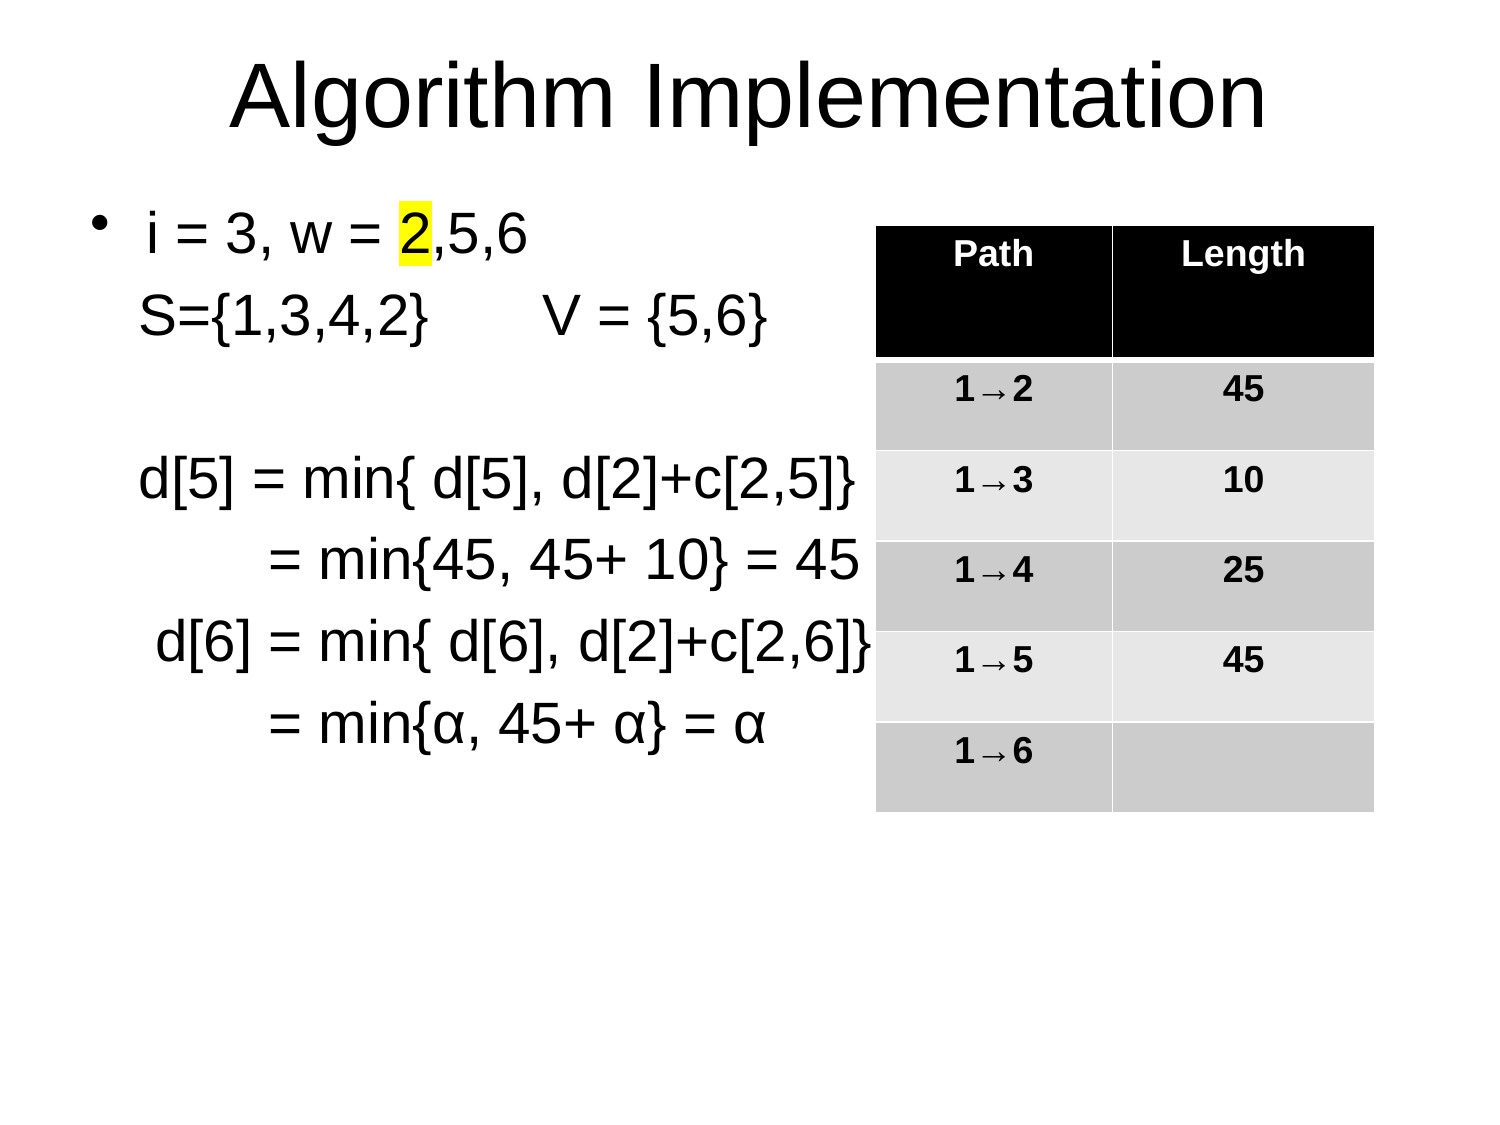

# Algorithm Implementation
i = 3, w = 2,5,6
   S={1,3,4,2}       V = {5,6}

   d[5] = min{ d[5], d[2]+c[2,5]}
           = min{45, 45+ 10} = 45
    d[6] = min{ d[6], d[2]+c[2,6]}
           = min{α, 45+ α} = α
| Path | Length |
| --- | --- |
| 1→2 | 45 |
| 1→3 | 10 |
| 1→4 | 25 |
| 1→5 | 45 |
| 1→6 |  |